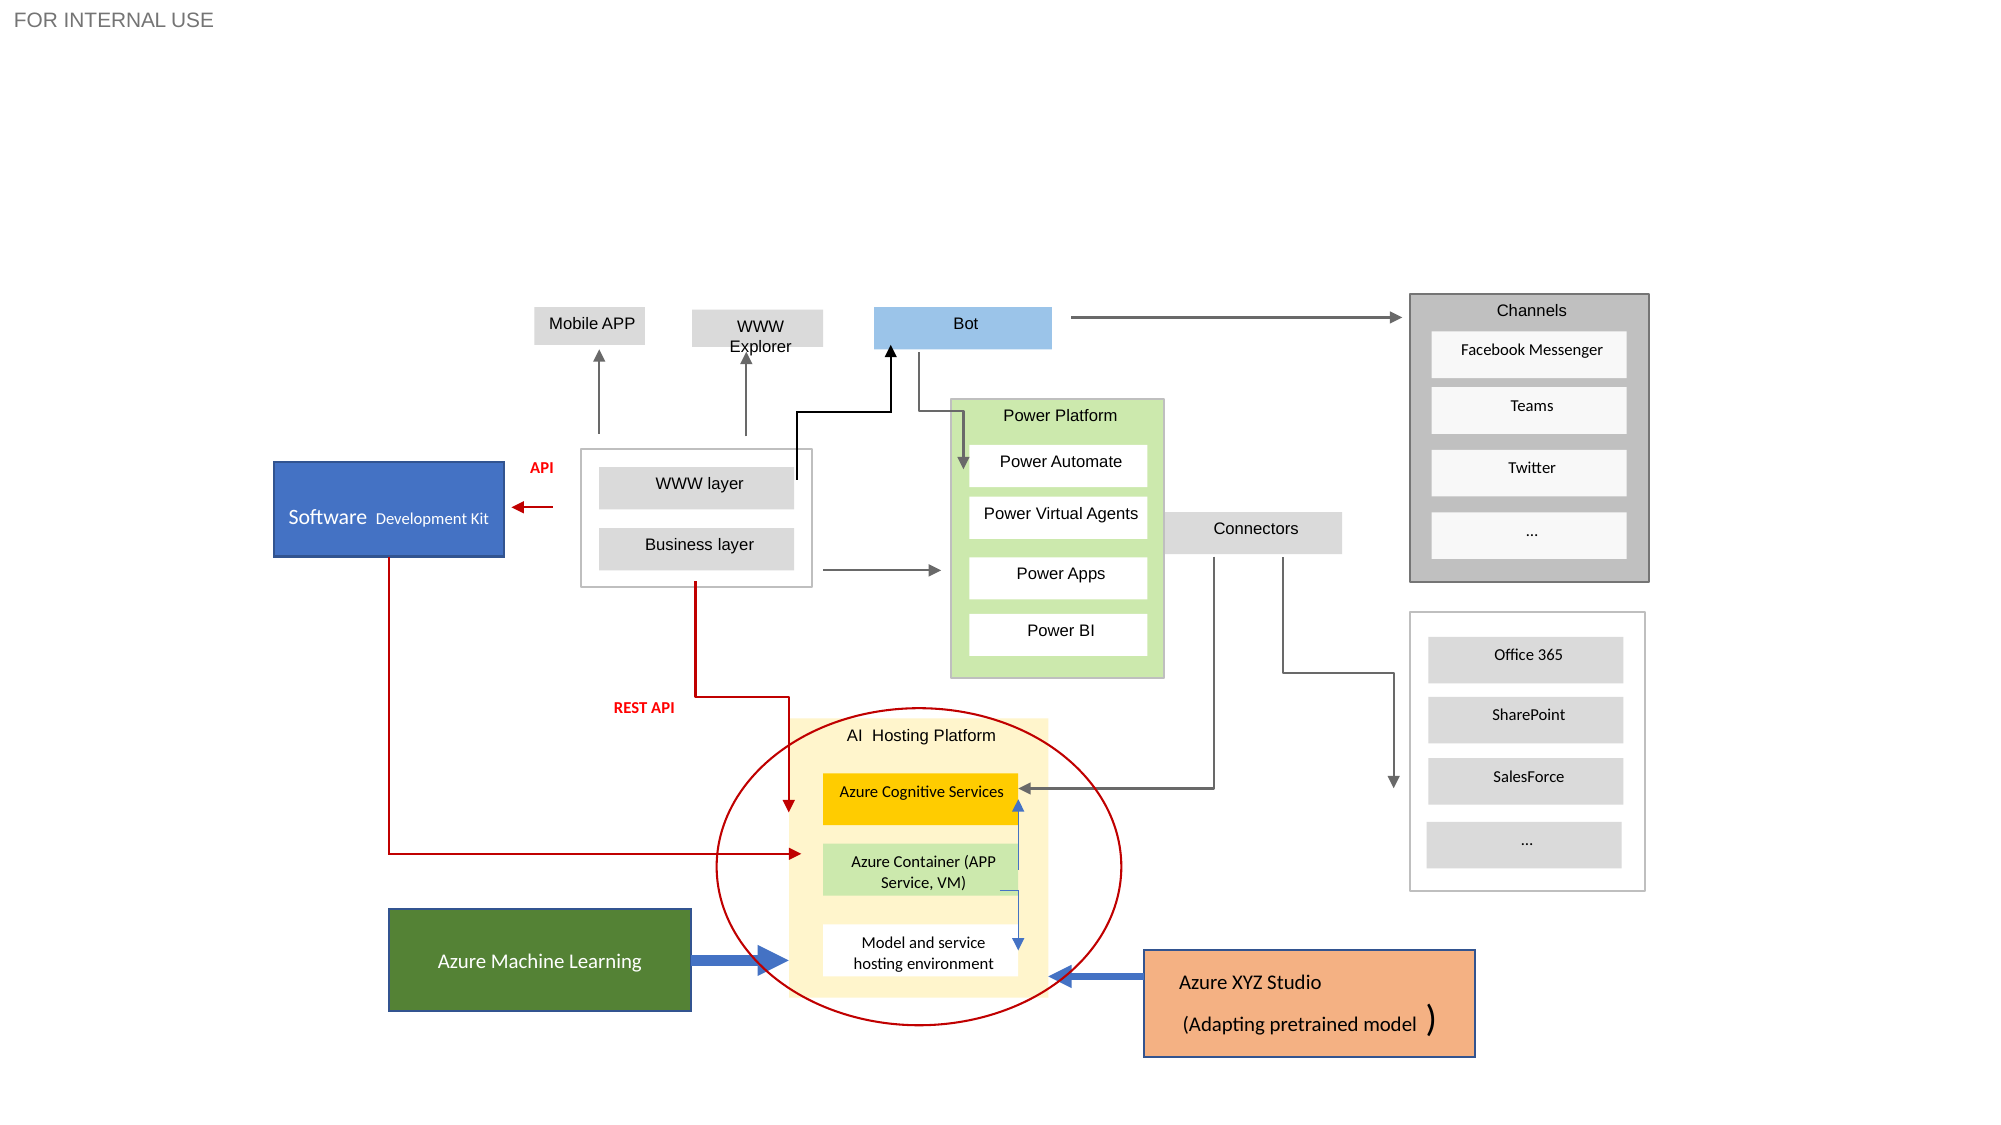

Channels
Facebook Messenger
Teams
Twitter
…
Mobile APP
Bot
WWW Explorer
Power Platform
Power Automate
Power Virtual Agents
Connectors
Power Apps
Power BI
API

WWW layer
Business layer
Software Development Kit

Office 365
SharePoint
SalesForce
…
REST API

AI  Hosting Platform
Azure Cognitive Services
Azure Container (APP Service, VM)
Azure Machine Learning
Model and service hosting environment
Azure XYZ Studio                          (Adapting pretrained model )